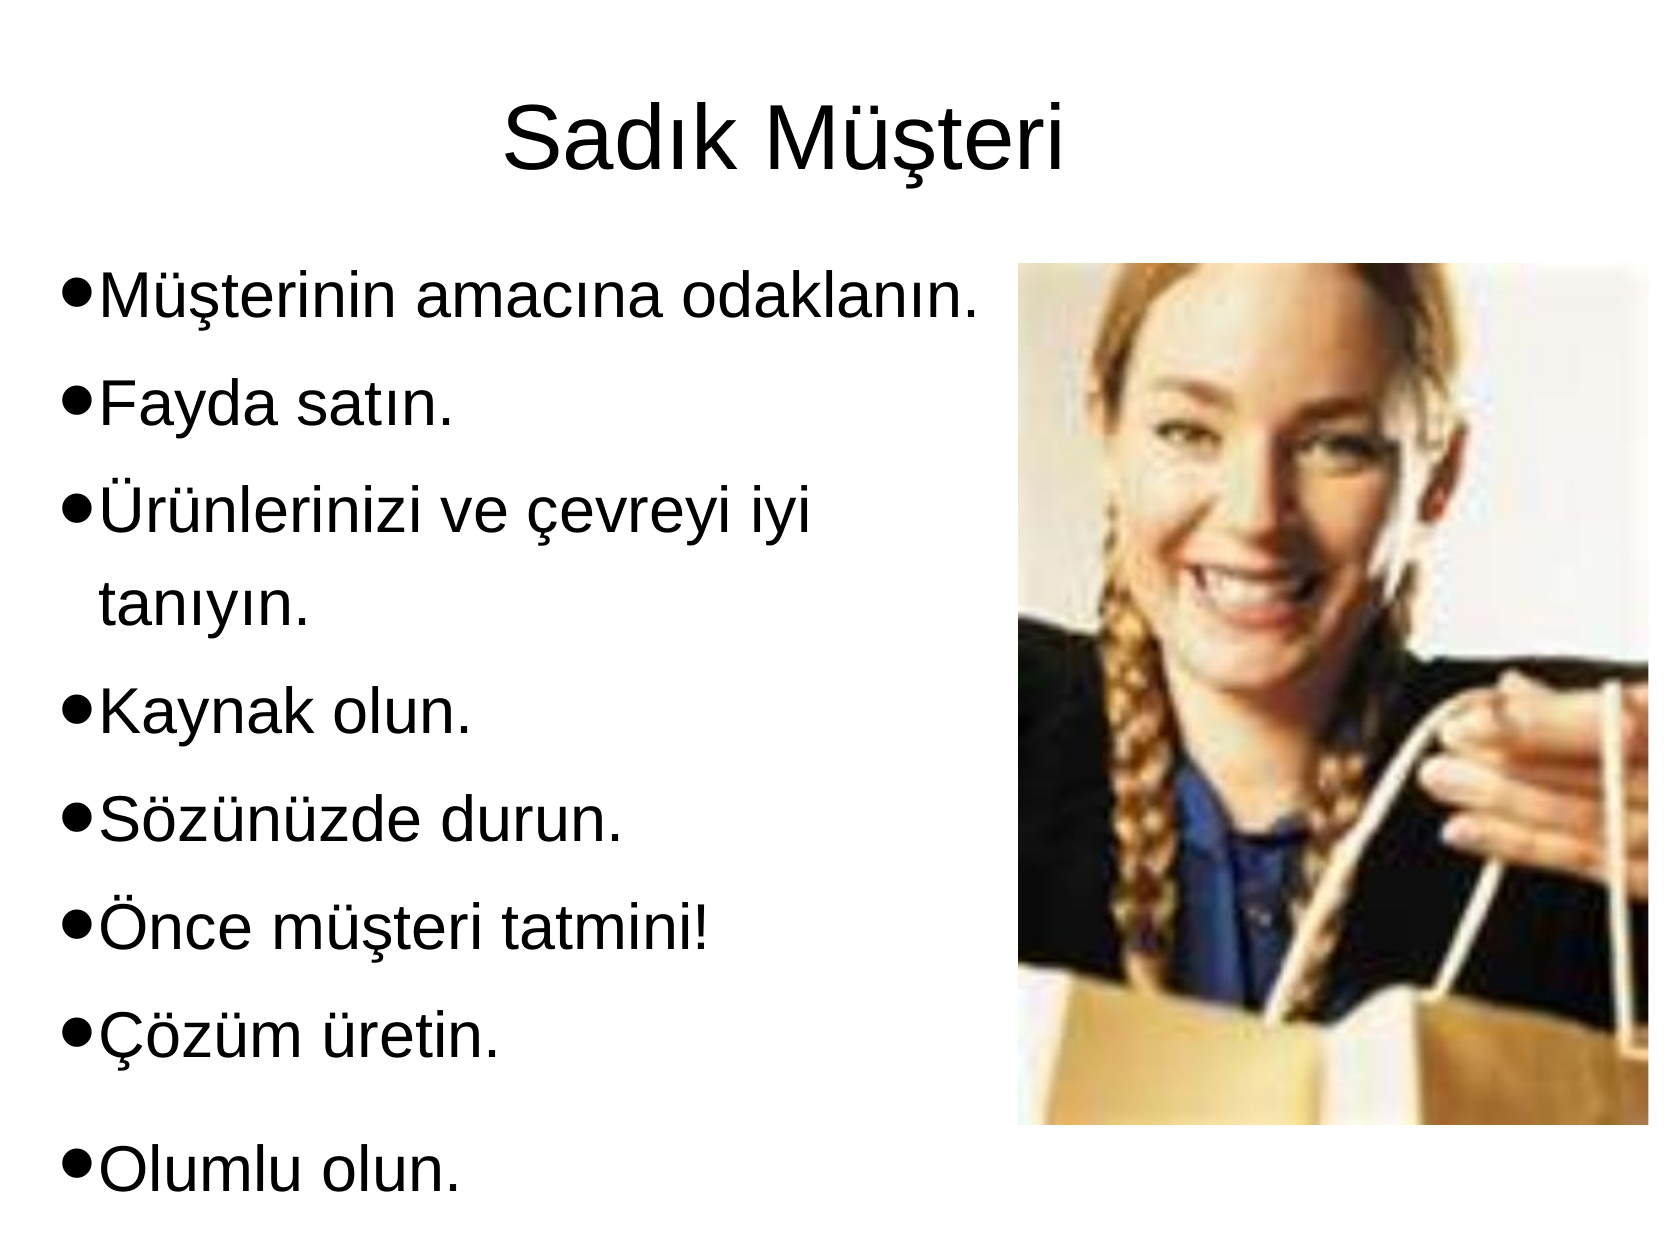

Sadık Müşteri
Müşterinin amacına odaklanın.
Fayda satın.
Ürünlerinizi ve çevreyi iyi tanıyın.
Kaynak olun.
Sözünüzde durun.
Önce müşteri tatmini!
Çözüm üretin.
Olumlu olun.